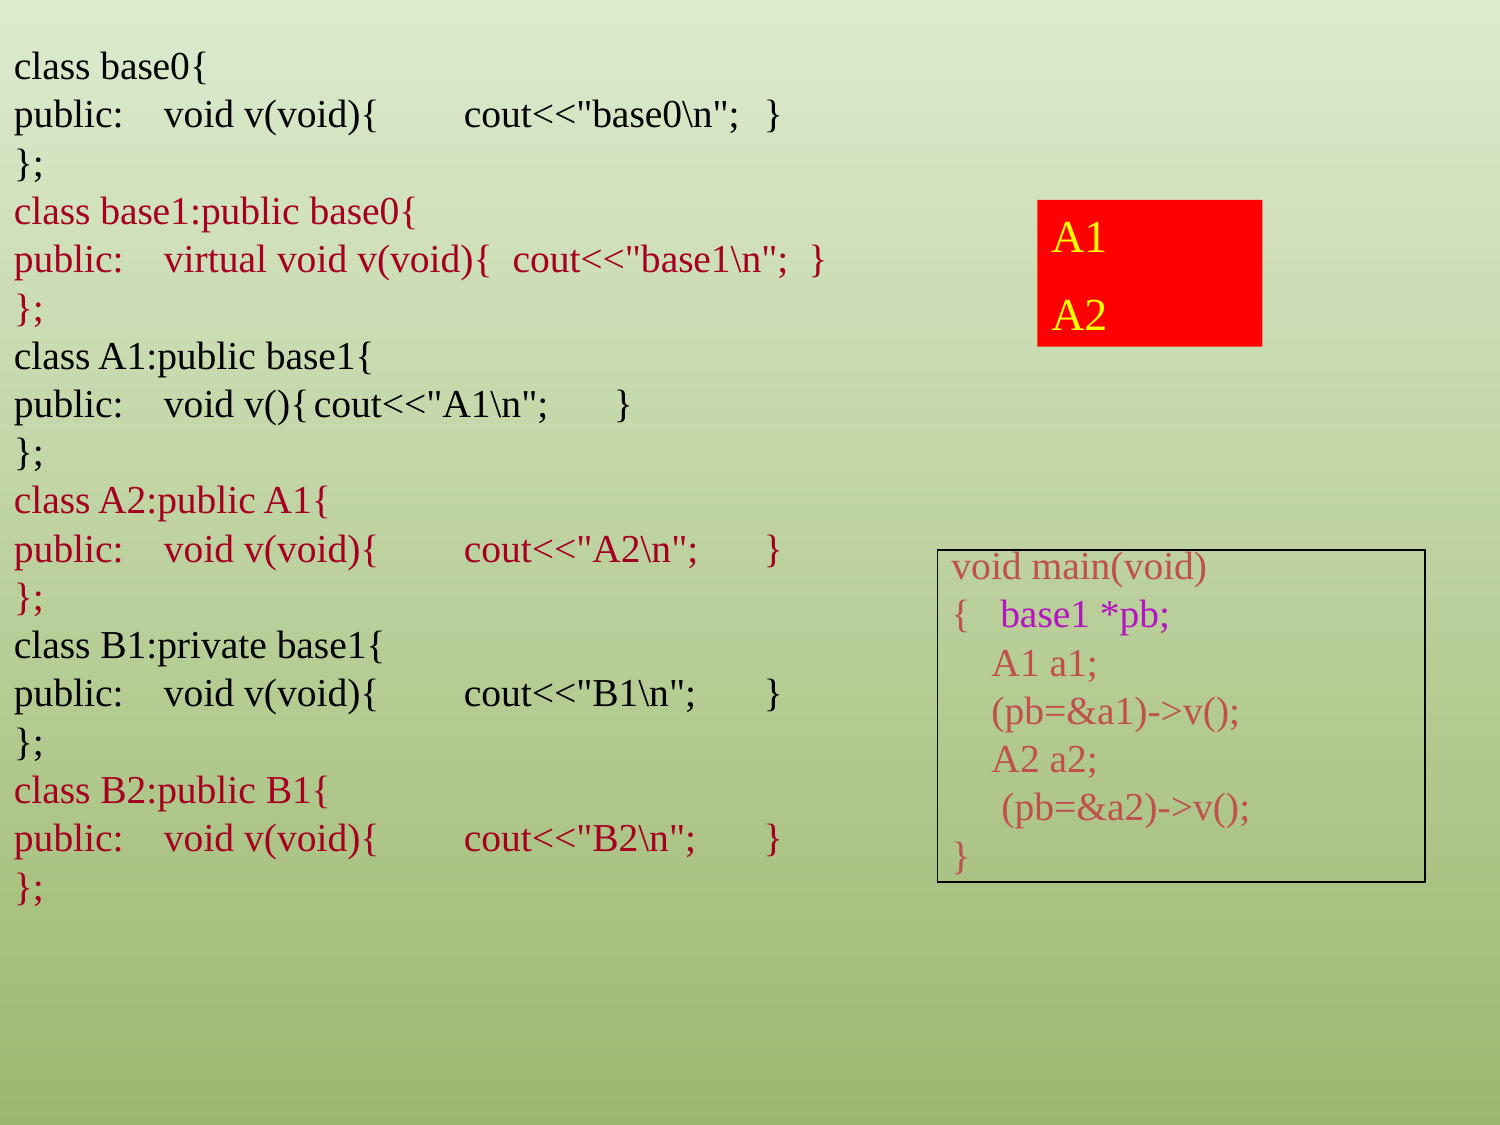

class base0{
public:	void v(void){	cout<<"base0\n";	}
};
class base1:public base0{
public:	virtual void v(void){  cout<<"base1\n";  }
};
class A1:public base1{
public:	void v(){	cout<<"A1\n";	}
};
class A2:public A1{
public:	void v(void){	cout<<"A2\n";	}
};
class B1:private base1{
public:	void v(void){	cout<<"B1\n";	}
};
class B2:public B1{
public:	void v(void){	cout<<"B2\n";	}
};
A1
A2
void main(void)
{   base1 *pb;
    A1 a1;
    (pb=&a1)->v();
    A2 a2;
     (pb=&a2)->v();
}
797